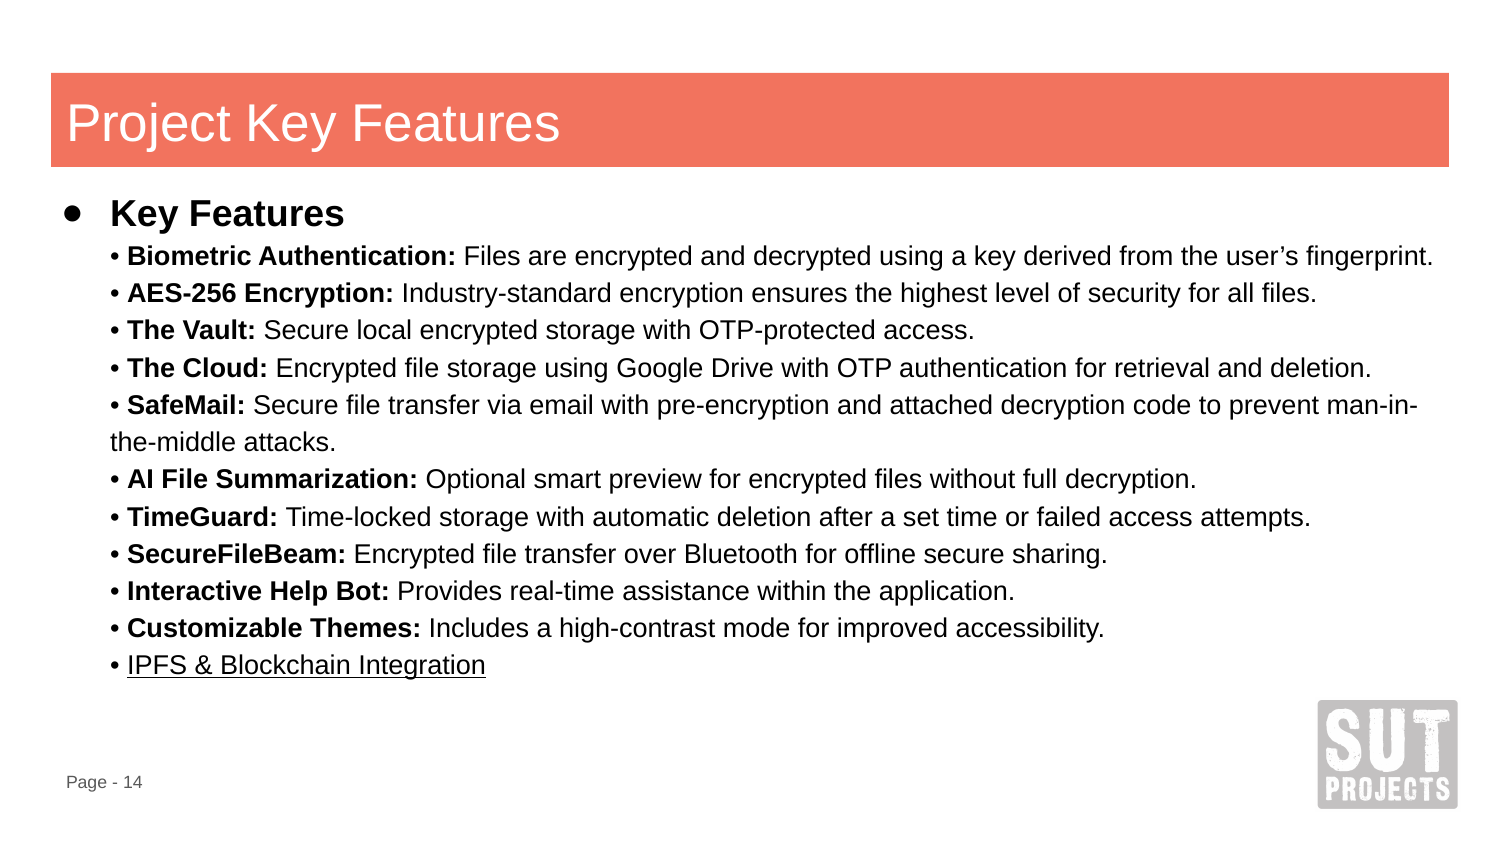

# Project Key Features
Key Features
• Biometric Authentication: Files are encrypted and decrypted using a key derived from the user’s fingerprint.
• AES-256 Encryption: Industry-standard encryption ensures the highest level of security for all files.
• The Vault: Secure local encrypted storage with OTP-protected access.
• The Cloud: Encrypted file storage using Google Drive with OTP authentication for retrieval and deletion.
• SafeMail: Secure file transfer via email with pre-encryption and attached decryption code to prevent man-in-the-middle attacks.
• AI File Summarization: Optional smart preview for encrypted files without full decryption.
• TimeGuard: Time-locked storage with automatic deletion after a set time or failed access attempts. 
• SecureFileBeam: Encrypted file transfer over Bluetooth for offline secure sharing.
• Interactive Help Bot: Provides real-time assistance within the application.
• Customizable Themes: Includes a high-contrast mode for improved accessibility.
• IPFS & Blockchain Integration
Page - 14